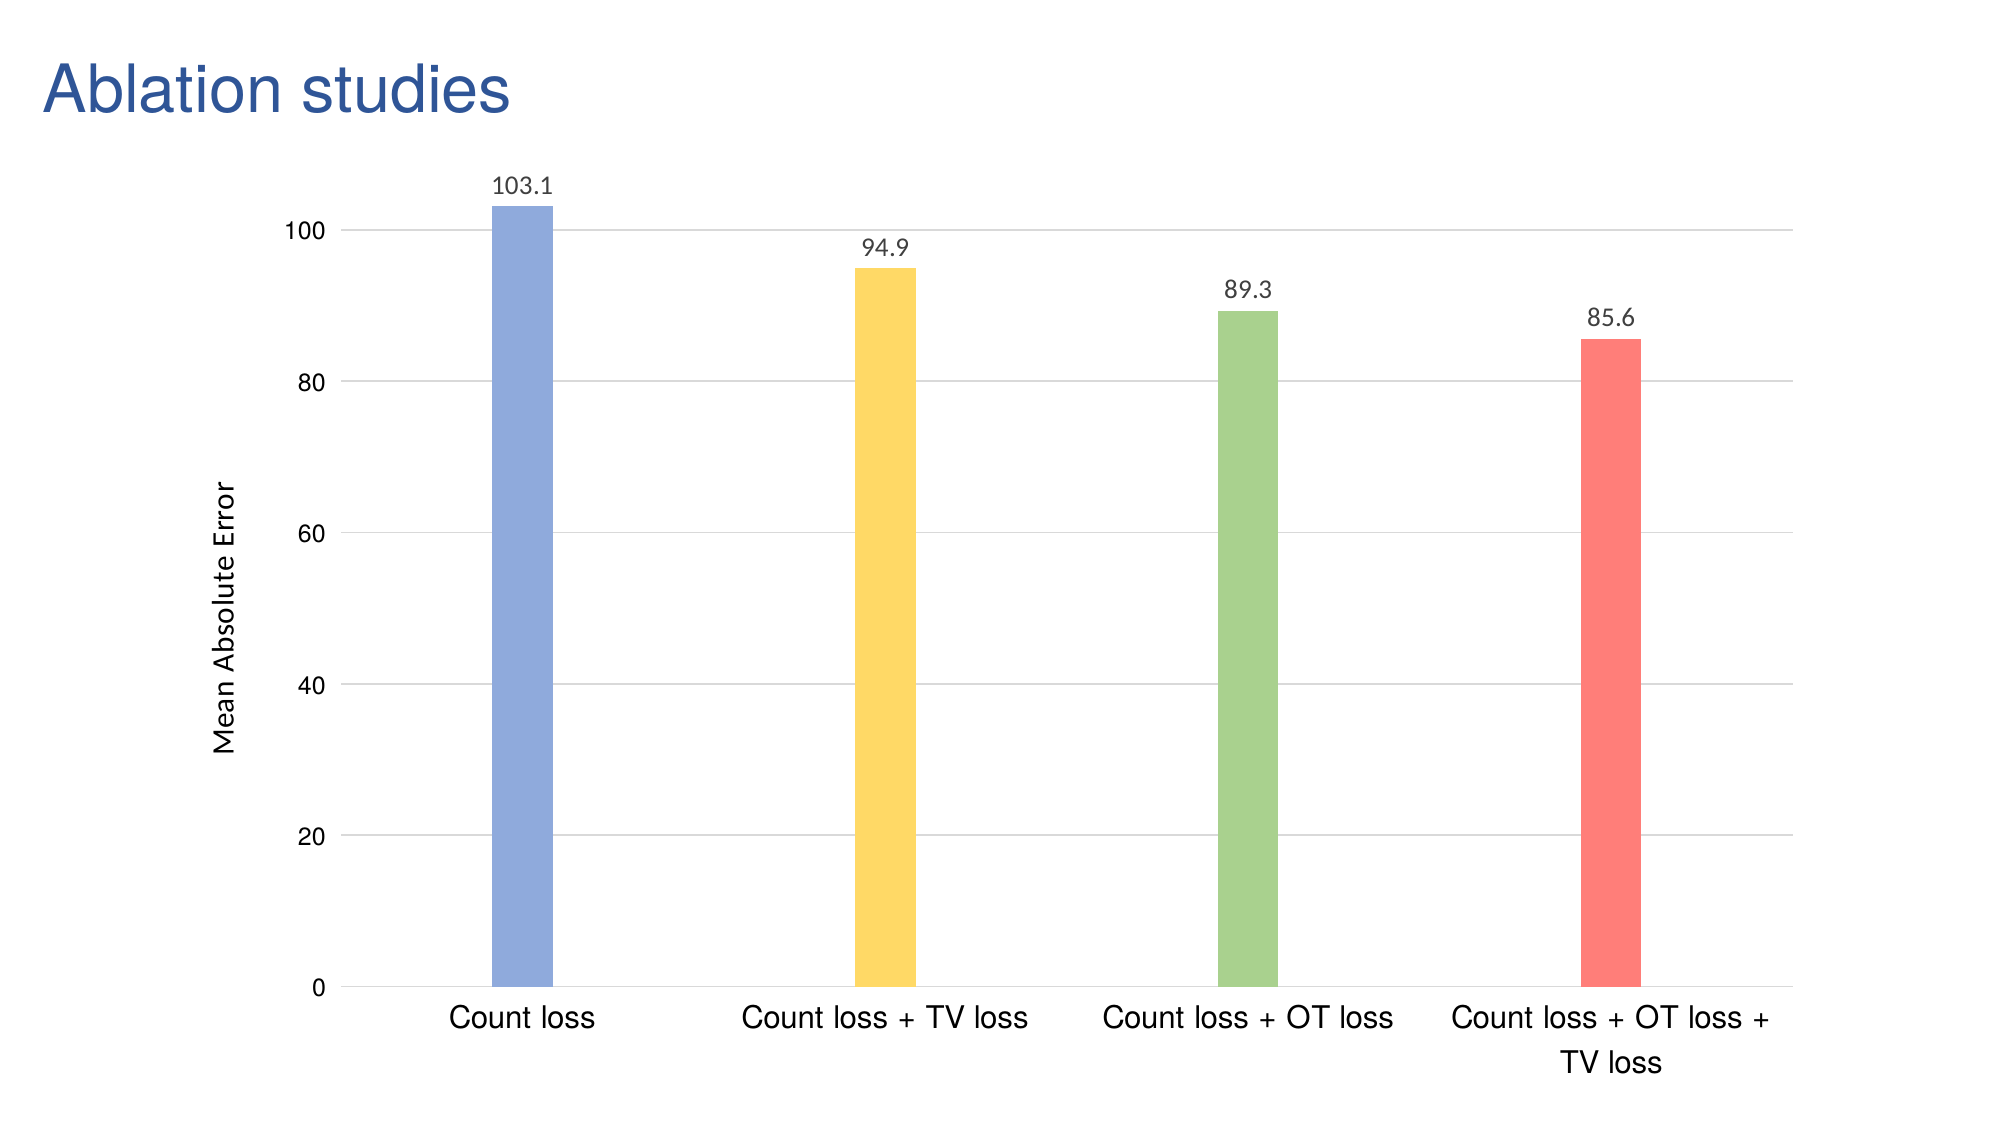

# Ablation studies

### Chart

| Category | MAE |
|---|---|
| Count loss | 103.1 |
| Count loss + TV loss | 94.9 |
| Count loss + OT loss | 89.3 |
| Count loss + OT loss + TV loss | 85.6 |